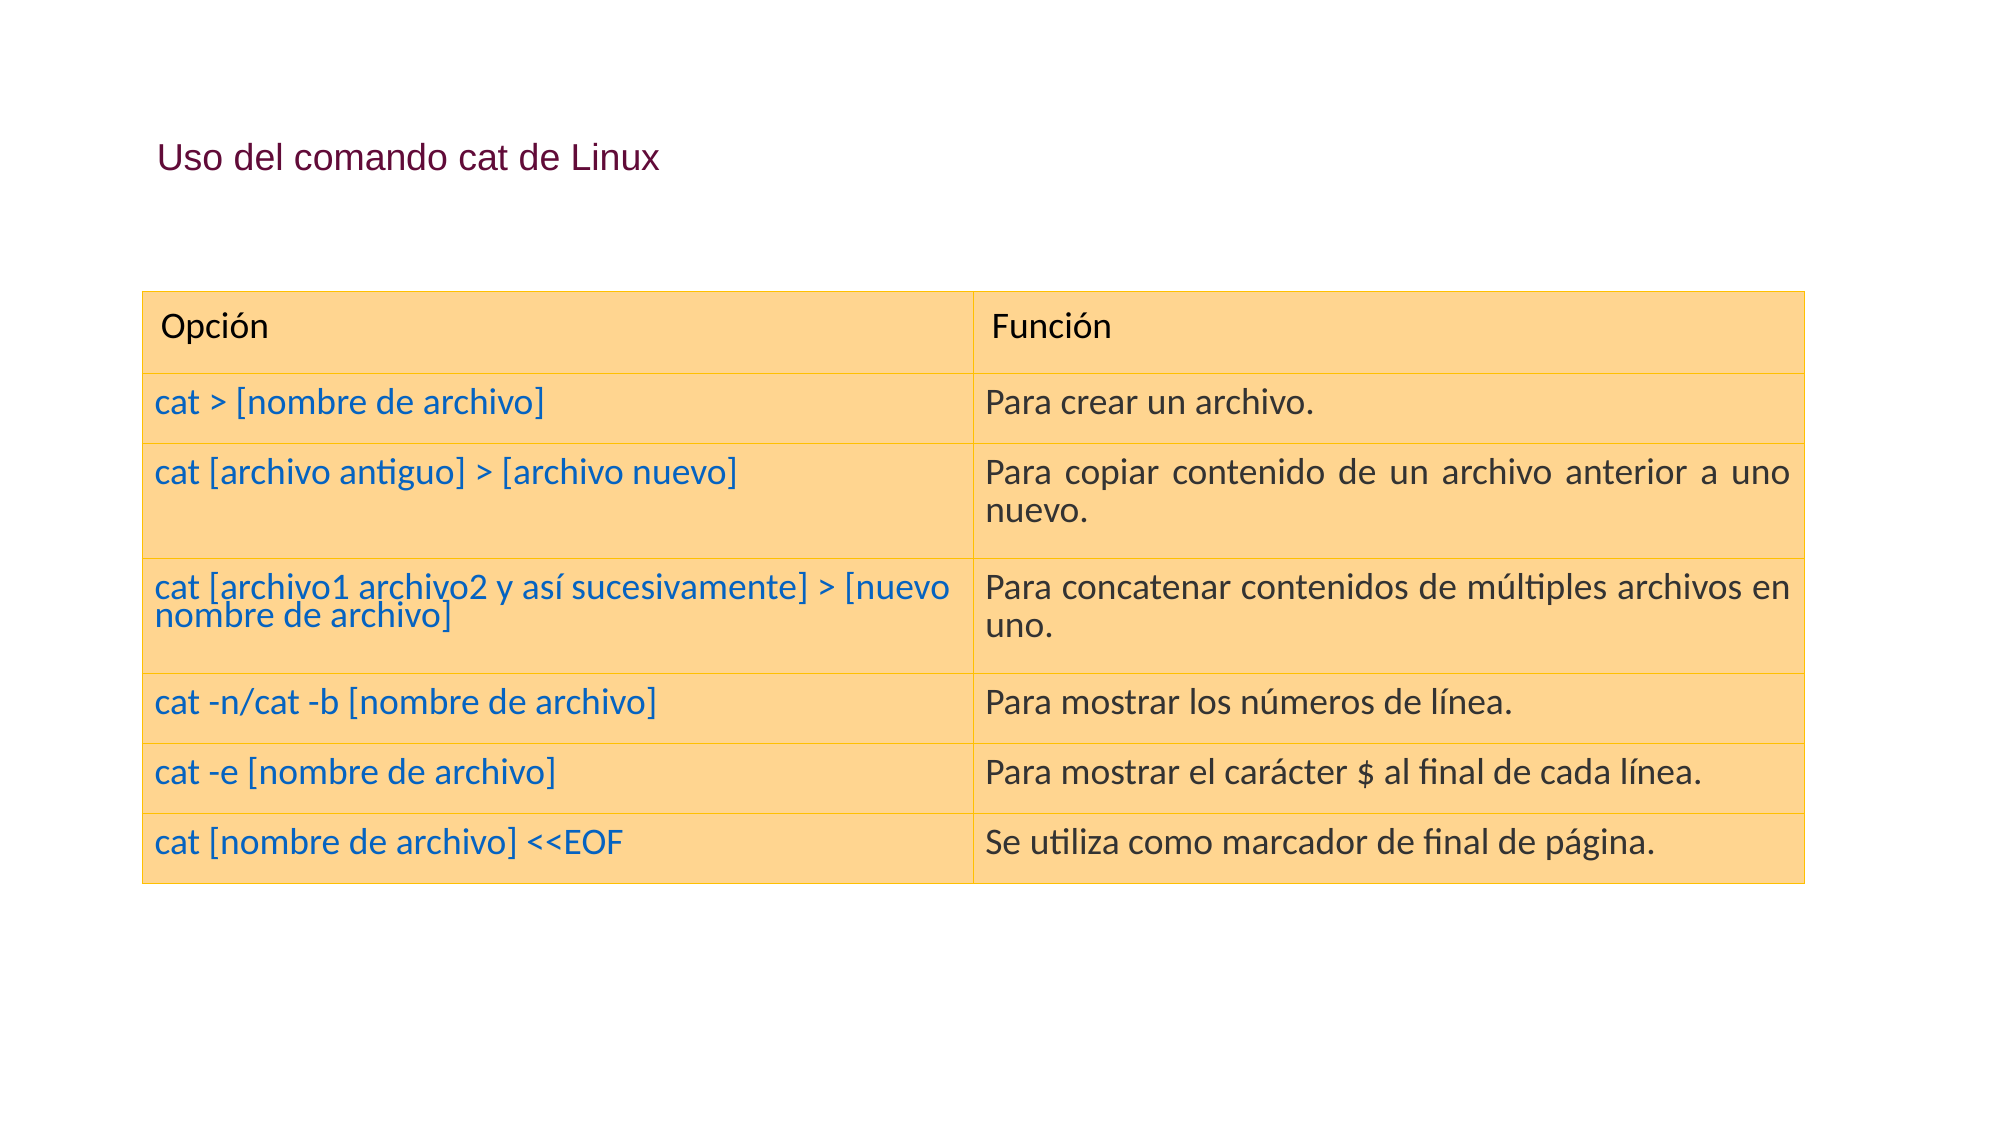

Uso del comando cat de Linux
| Opción | Función |
| --- | --- |
| cat > [nombre de archivo] | Para crear un archivo. |
| cat [archivo antiguo] > [archivo nuevo] | Para copiar contenido de un archivo anterior a uno nuevo. |
| cat [archivo1 archivo2 y así sucesivamente] > [nuevo nombre de archivo] | Para concatenar contenidos de múltiples archivos en uno. |
| cat -n/cat -b [nombre de archivo] | Para mostrar los números de línea. |
| cat -e [nombre de archivo] | Para mostrar el carácter $ al final de cada línea. |
| cat [nombre de archivo] <<EOF | Se utiliza como marcador de final de página. |